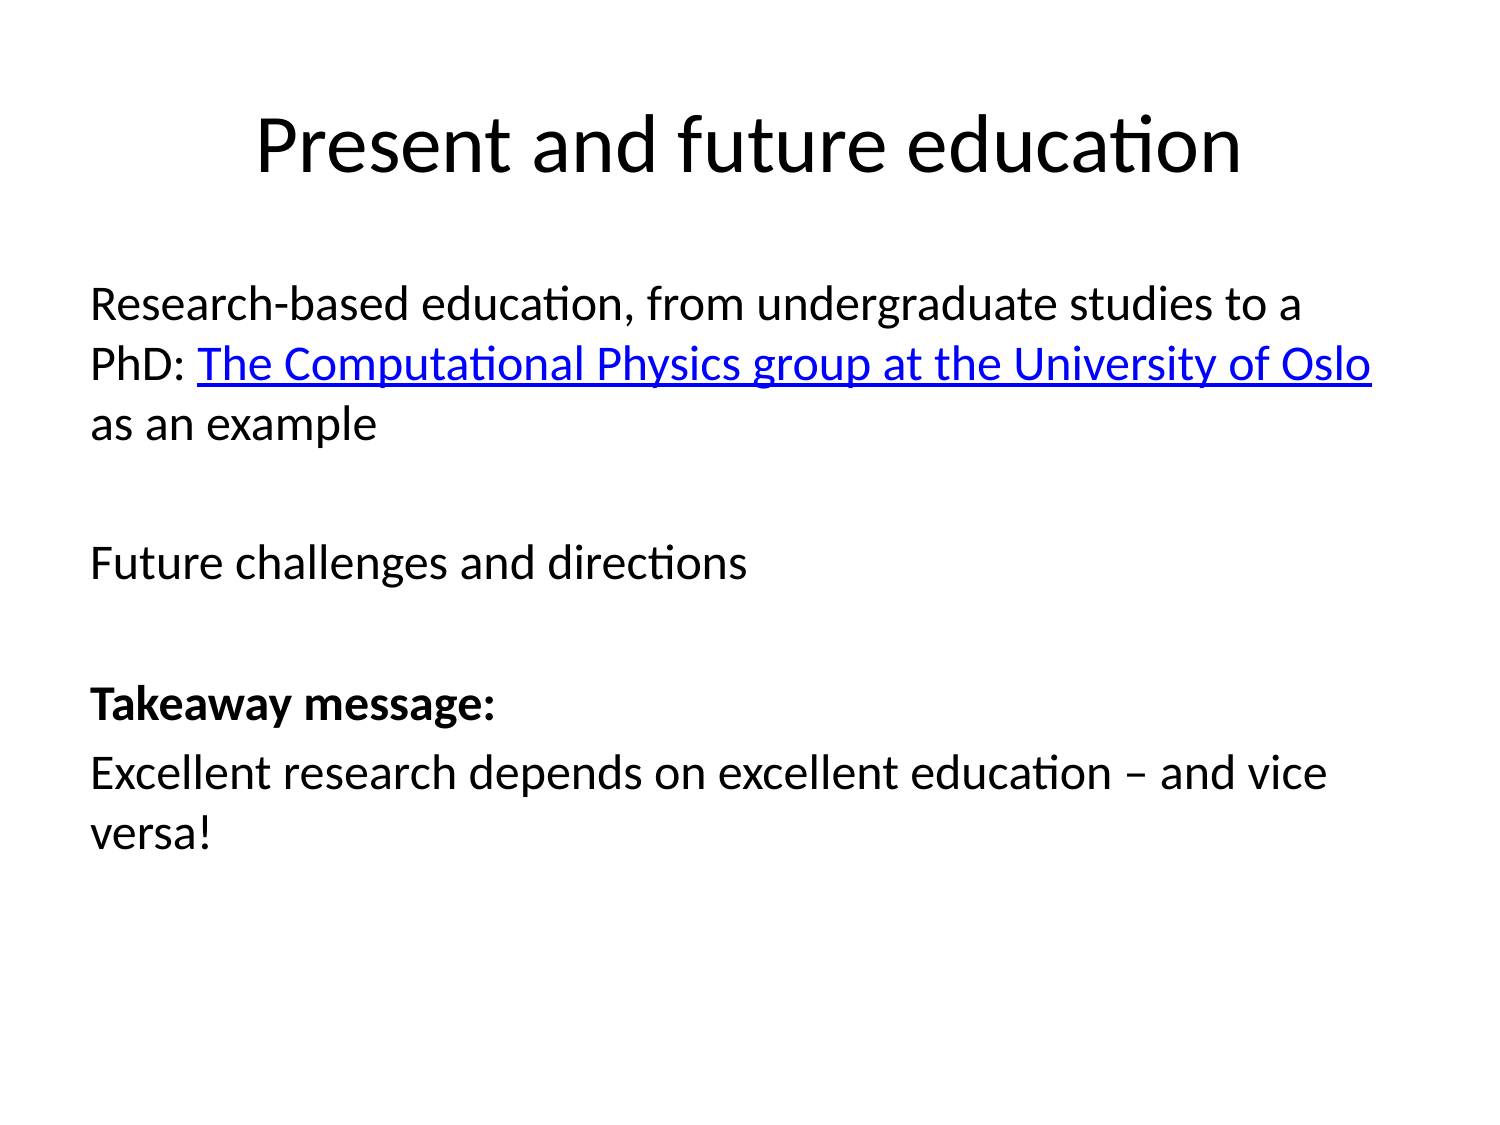

# Present and future education
Research-based education, from undergraduate studies to a PhD: The Computational Physics group at the University of Oslo
as an example

Future challenges and directions

Takeaway message:
Excellent research depends on excellent education – and vice versa!